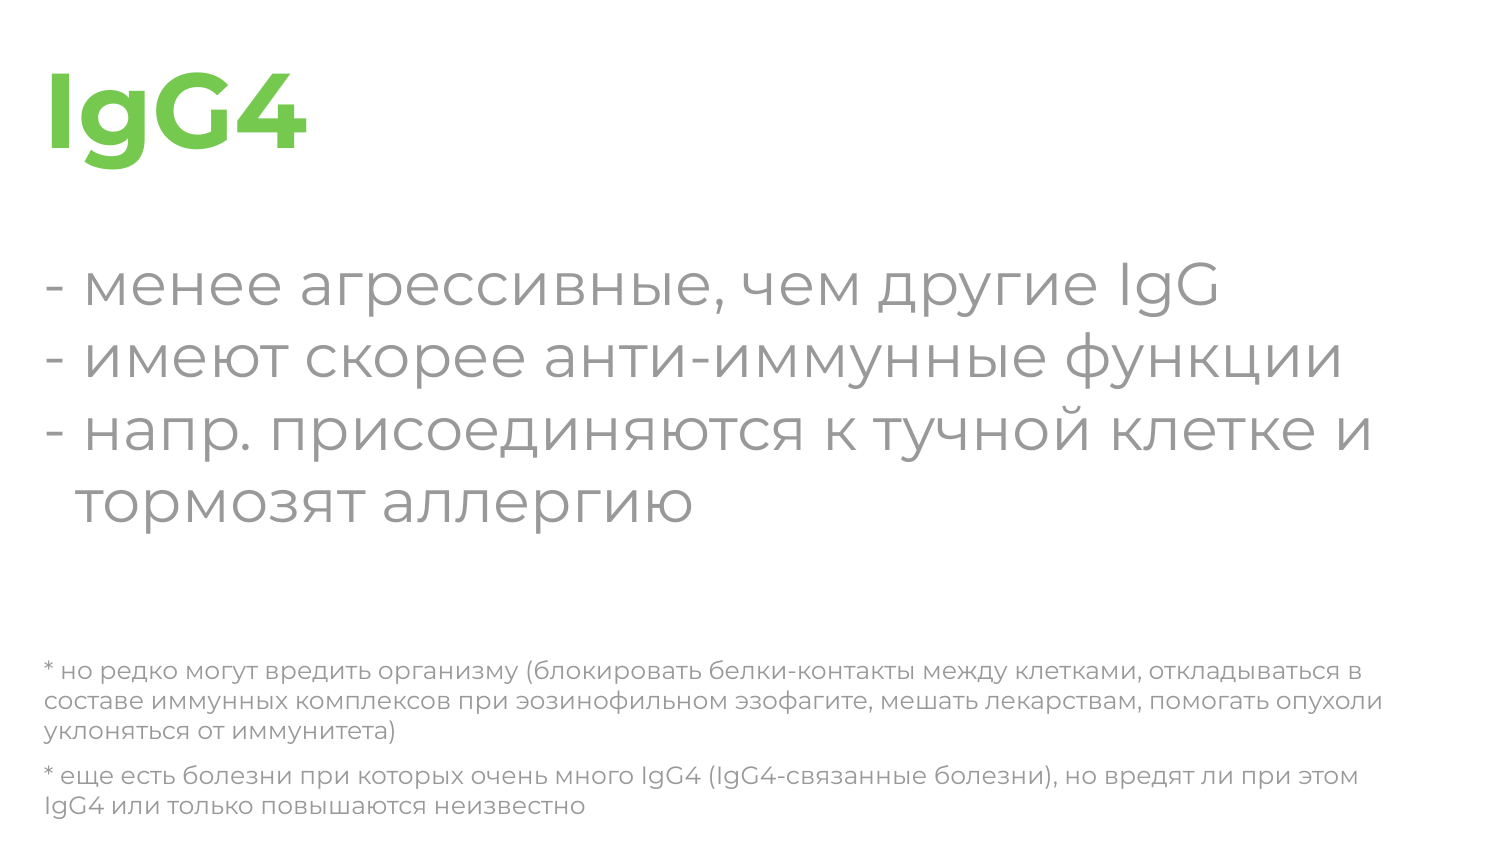

IgG4

- менее агрессивные, чем другие IgG
- имеют скорее анти-иммунные функции
- напр. присоединяются к тучной клетке и
  тормозят аллергию

* но редко могут вредить организму (блокировать белки-контакты между клетками, откладываться в составе иммунных комплексов при эозинофильном эзофагите, мешать лекарствам, помогать опухоли уклоняться от иммунитета)

* еще есть болезни при которых очень много IgG4 (IgG4-связанные болезни), но вредят ли при этом IgG4 или только повышаются неизвестно